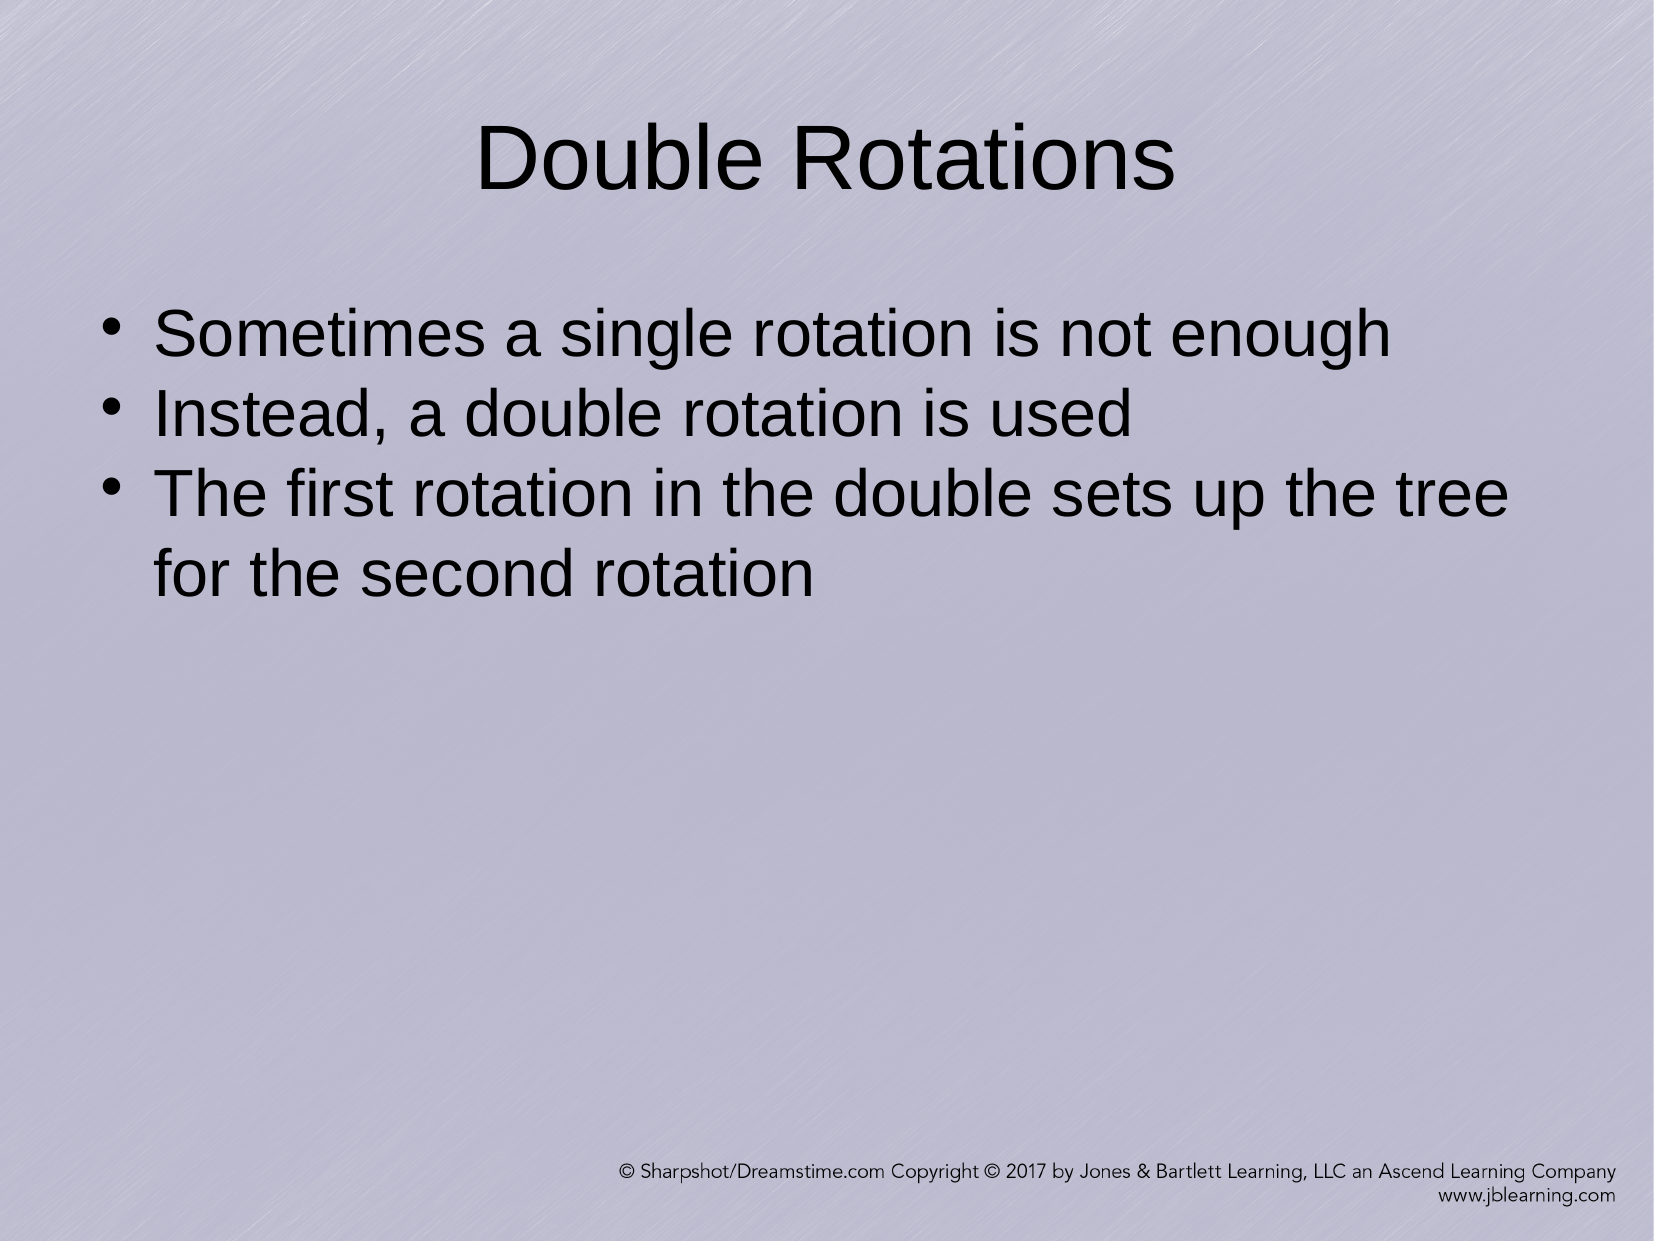

Double Rotations
Sometimes a single rotation is not enough
Instead, a double rotation is used
The first rotation in the double sets up the tree for the second rotation